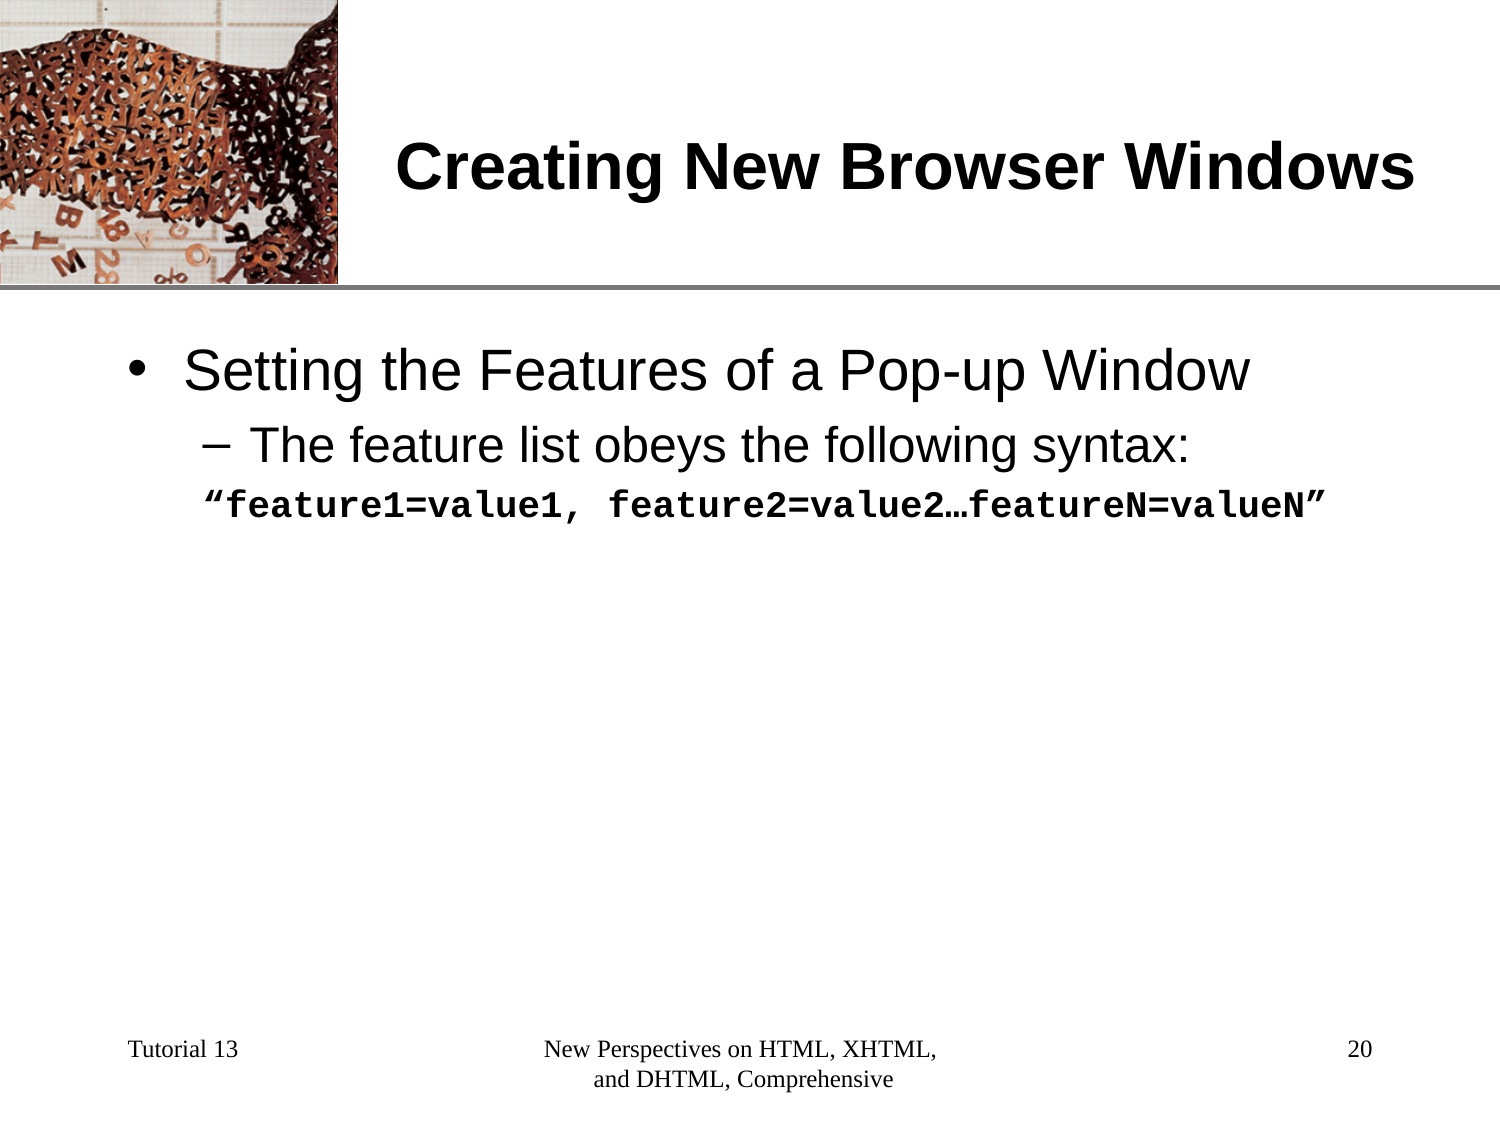

# Creating New Browser Windows
Setting the Features of a Pop-up Window
The feature list obeys the following syntax:
“feature1=value1, feature2=value2…featureN=valueN”

Tutorial 13

New Perspectives on HTML, XHTML,
and DHTML, Comprehensive
20